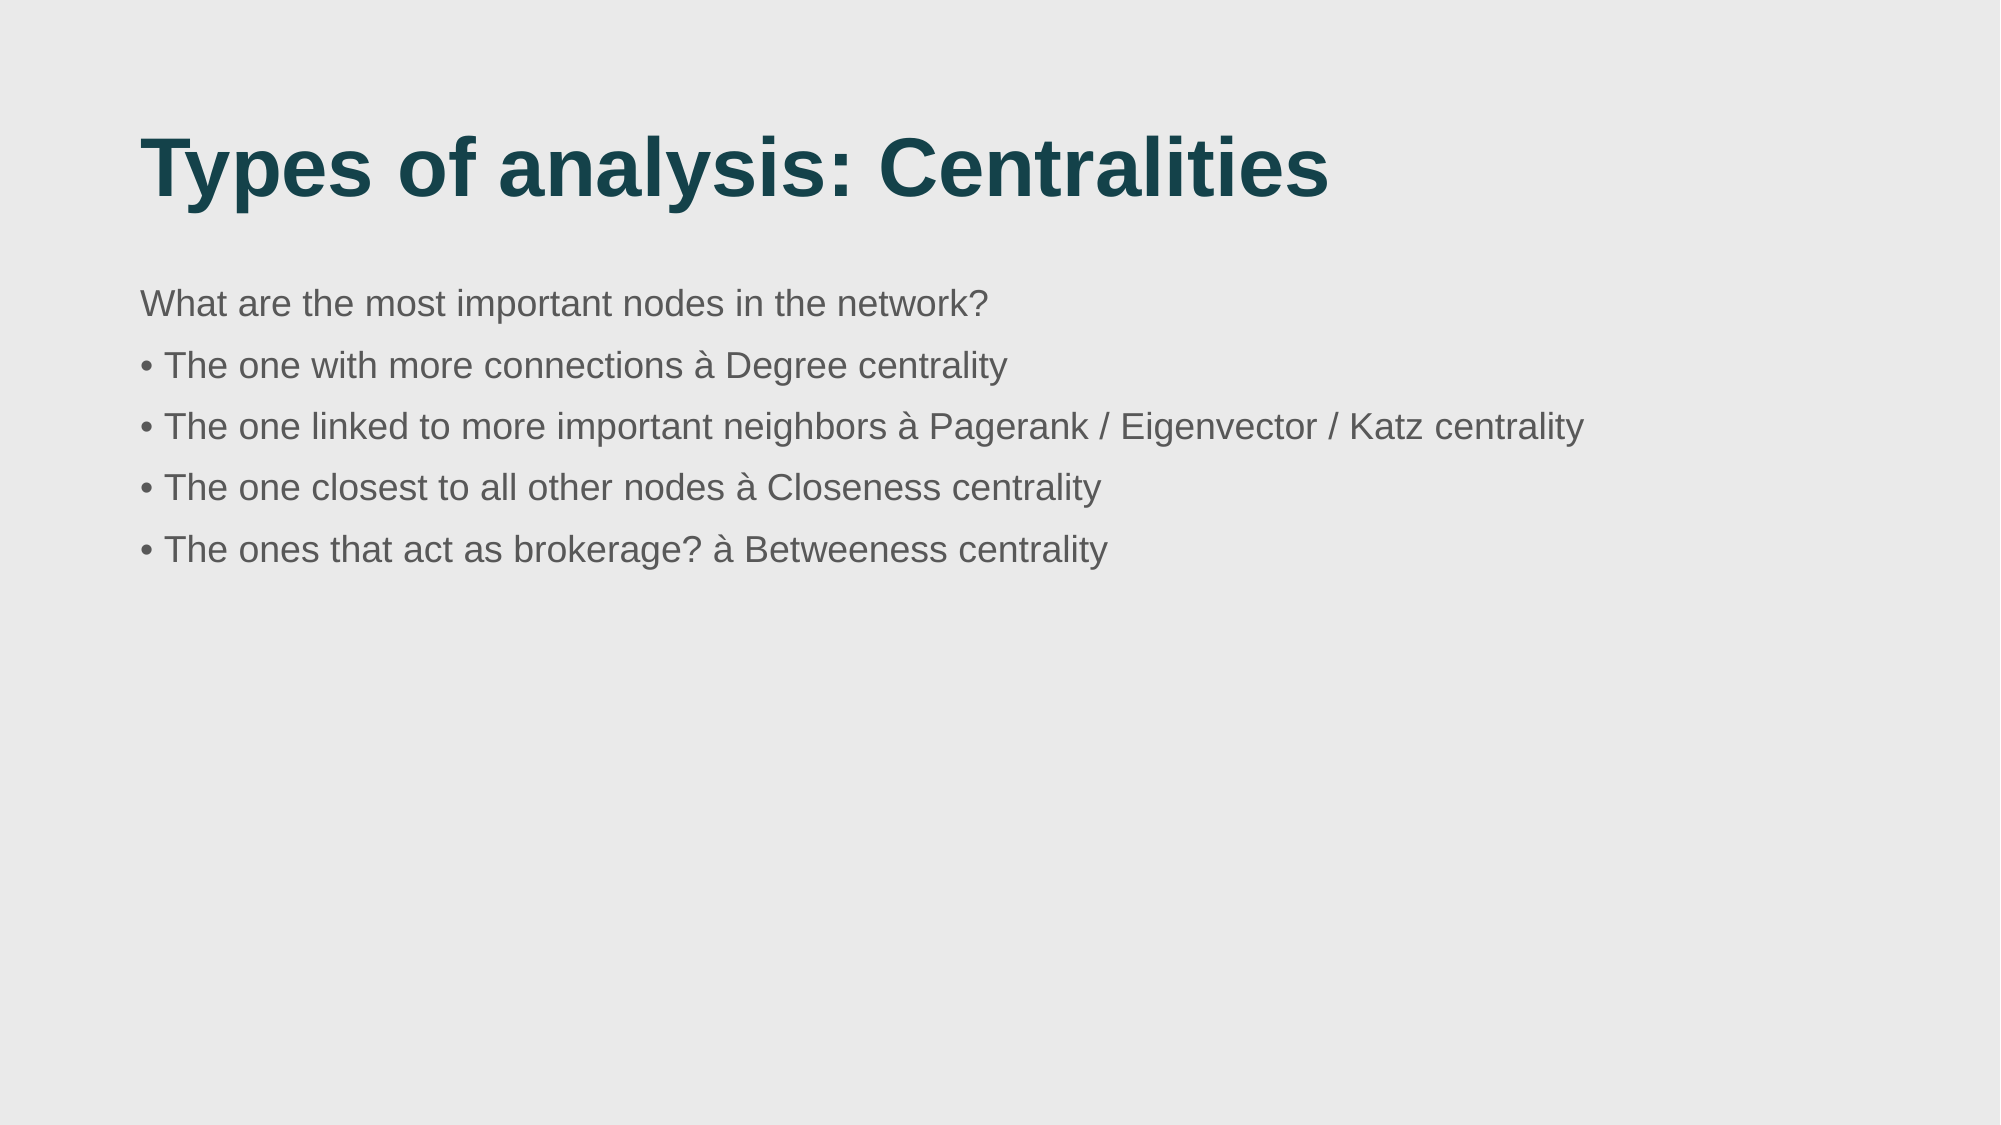

# Types of analysis: Centralities
What are the most important nodes in the network?
• The one with more connections à Degree centrality
• The one linked to more important neighbors à Pagerank / Eigenvector / Katz centrality
• The one closest to all other nodes à Closeness centrality
• The ones that act as brokerage? à Betweeness centrality